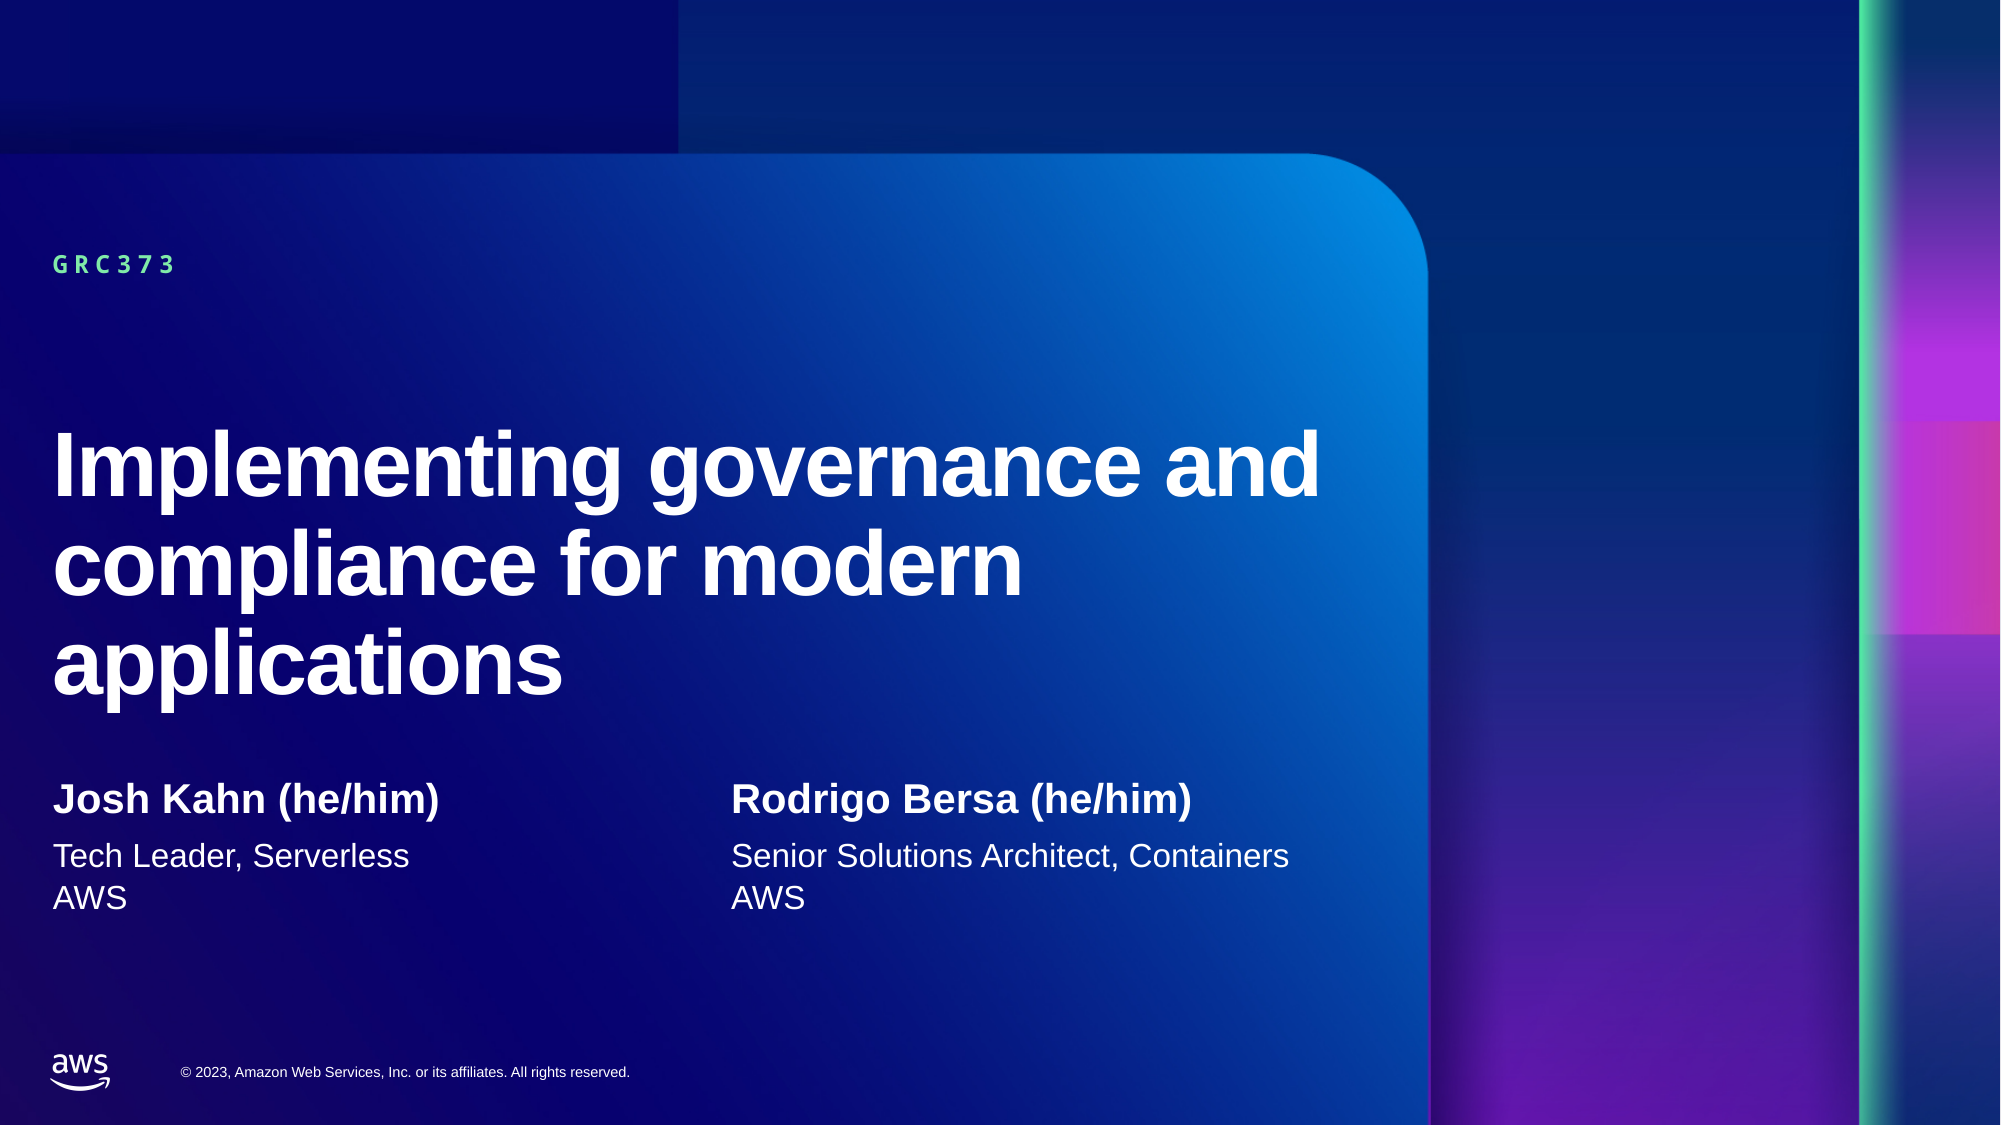

GRC373
# Implementing governance and compliance for modern applications
Josh Kahn (he/him)
Rodrigo Bersa (he/him)
Tech Leader, Serverless
AWS
Senior Solutions Architect, Containers
AWS